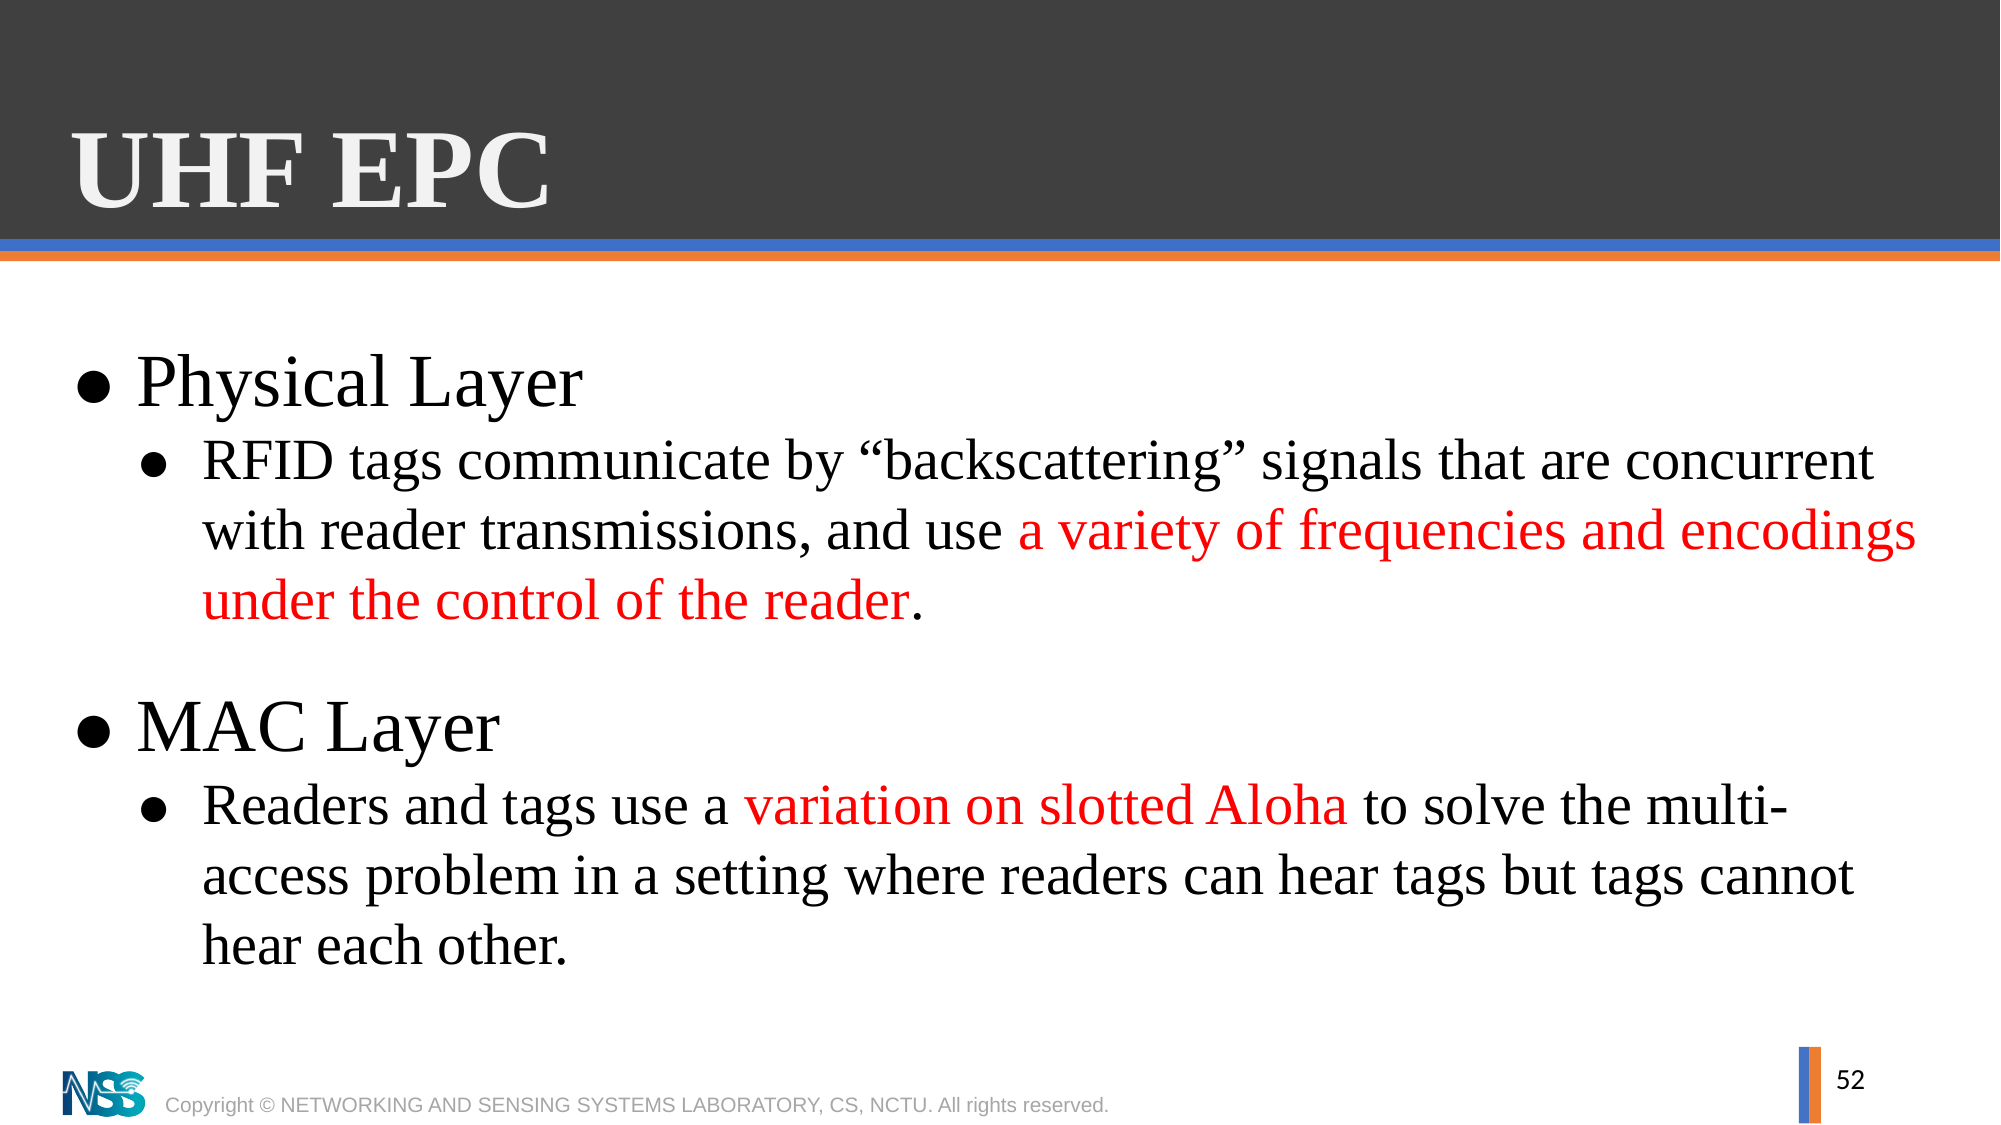

# UHF EPC
Physical Layer
RFID tags communicate by “backscattering” signals that are concurrent with reader transmissions, and use a variety of frequencies and encodings under the control of the reader.
MAC Layer
Readers and tags use a variation on slotted Aloha to solve the multi-access problem in a setting where readers can hear tags but tags cannot hear each other.
52